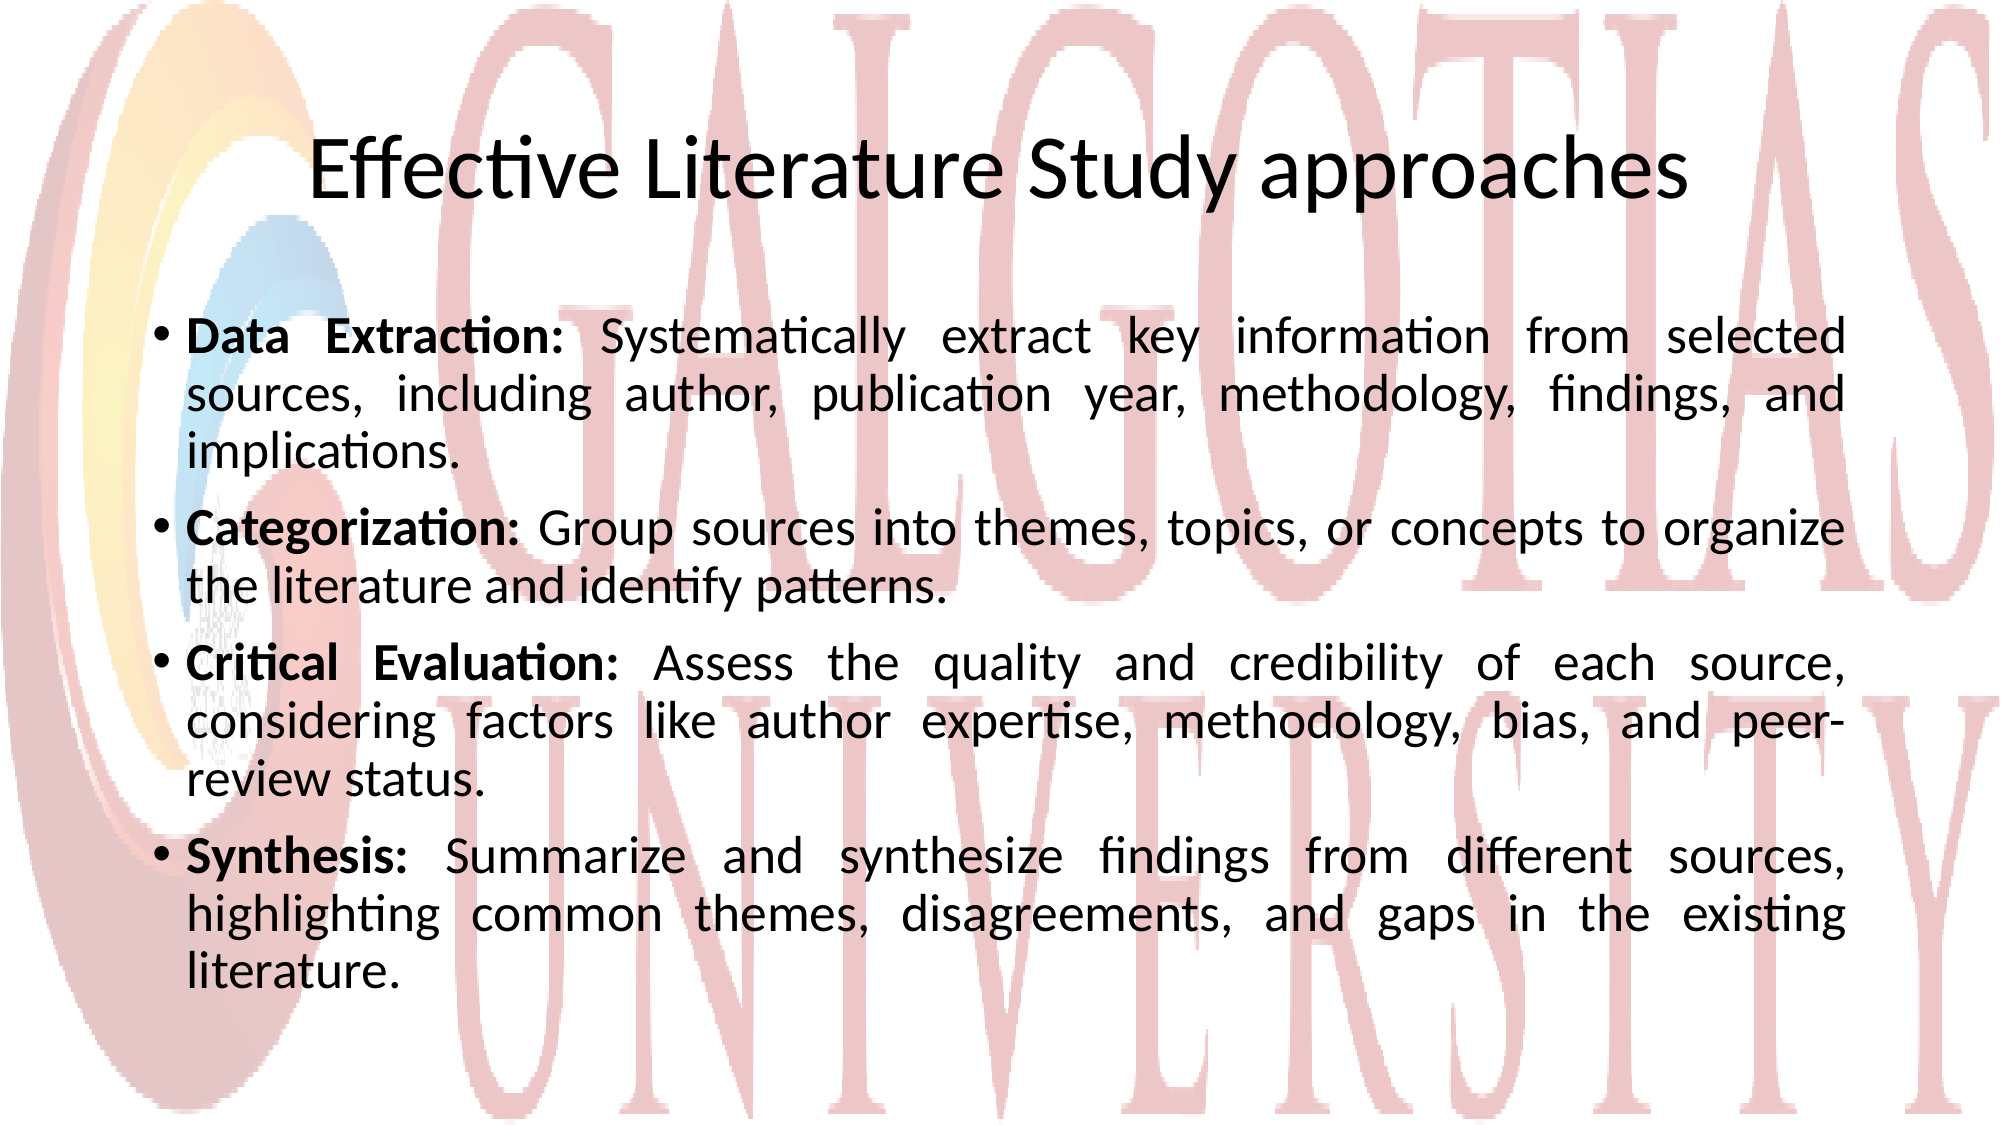

# Effective Literature Study approaches
Data Extraction: Systematically extract key information from selected sources, including author, publication year, methodology, findings, and implications.
Categorization: Group sources into themes, topics, or concepts to organize the literature and identify patterns.
Critical Evaluation: Assess the quality and credibility of each source, considering factors like author expertise, methodology, bias, and peer-review status.
Synthesis: Summarize and synthesize findings from different sources, highlighting common themes, disagreements, and gaps in the existing literature.